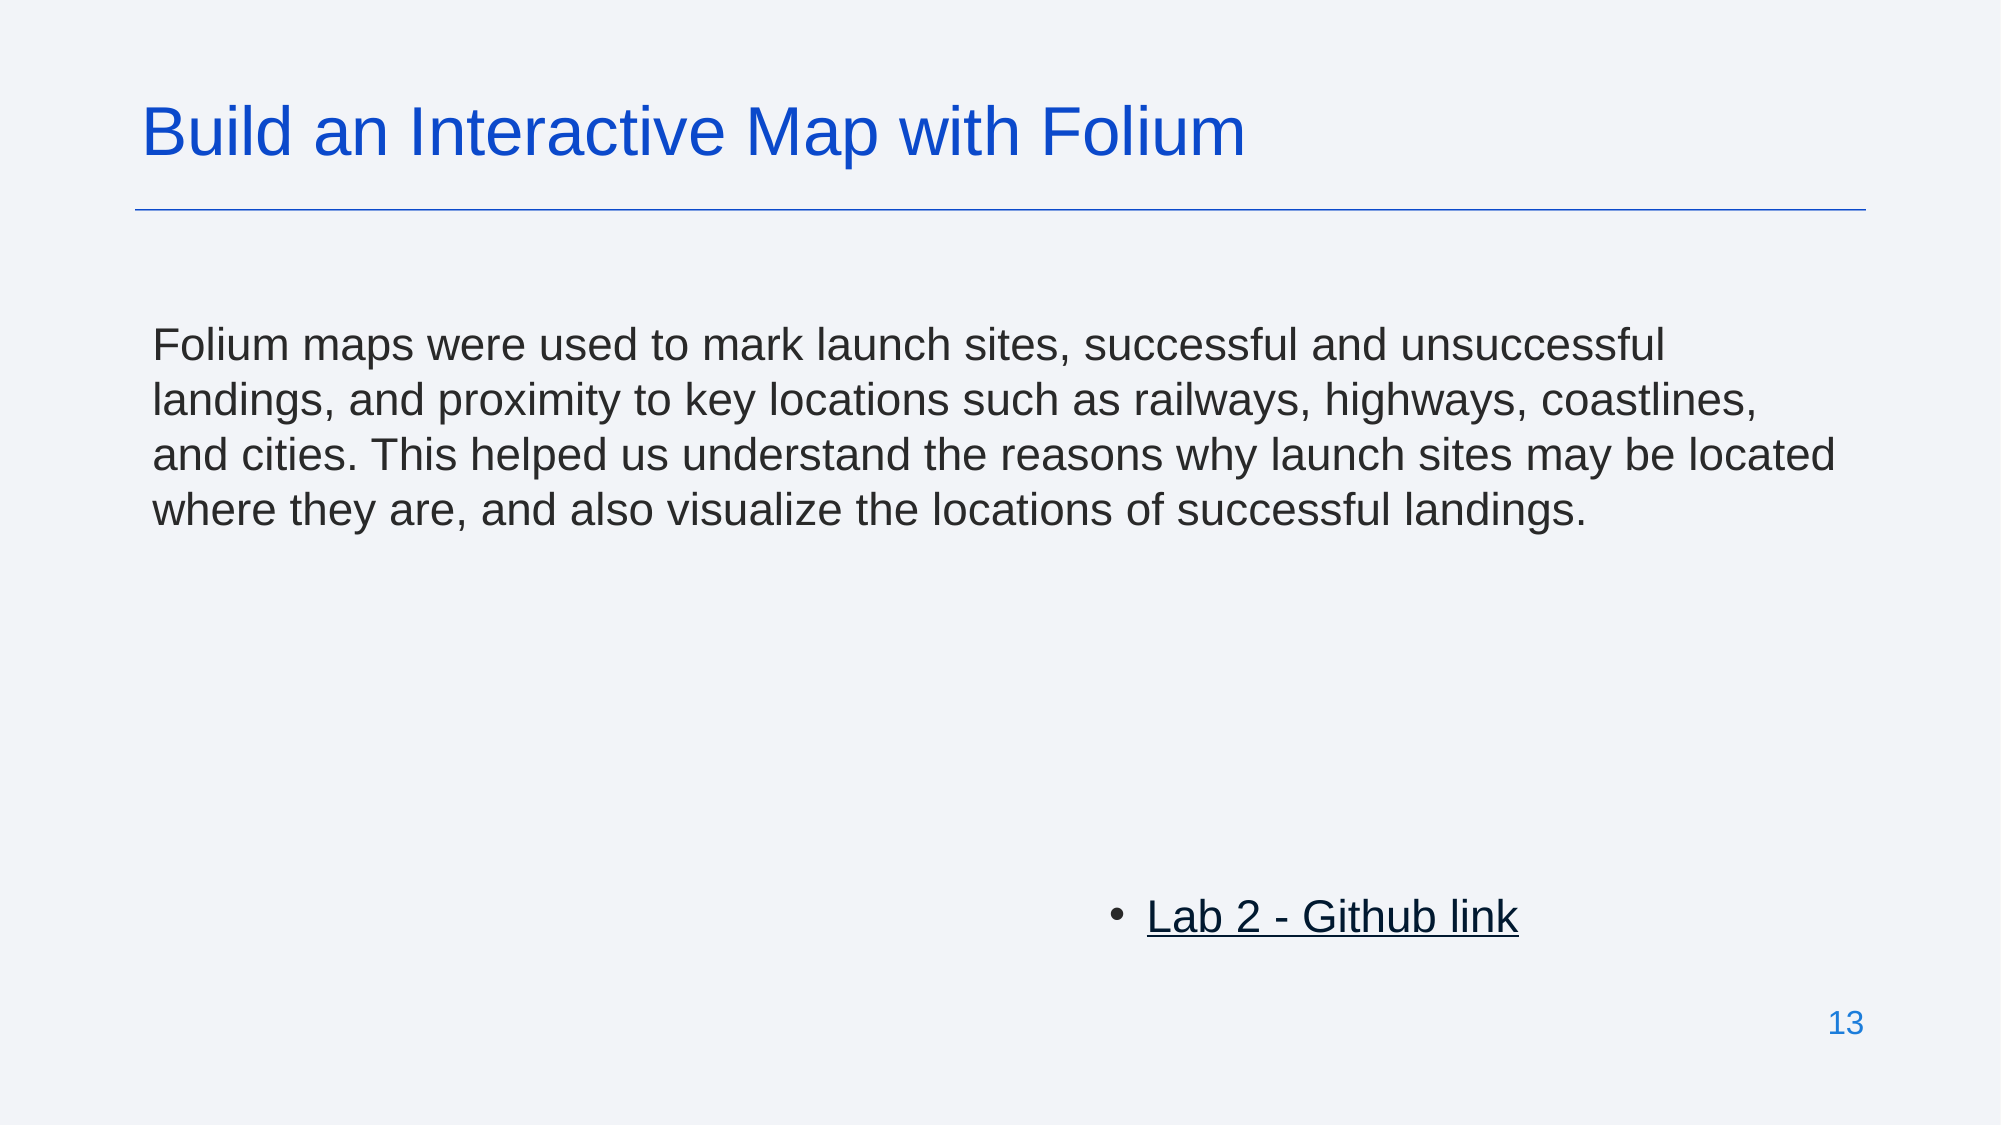

Build an Interactive Map with Folium
Folium maps were used to mark launch sites, successful and unsuccessful landings, and proximity to key locations such as railways, highways, coastlines, and cities. This helped us understand the reasons why launch sites may be located where they are, and also visualize the locations of successful landings.

Lab 2 - Github link
13